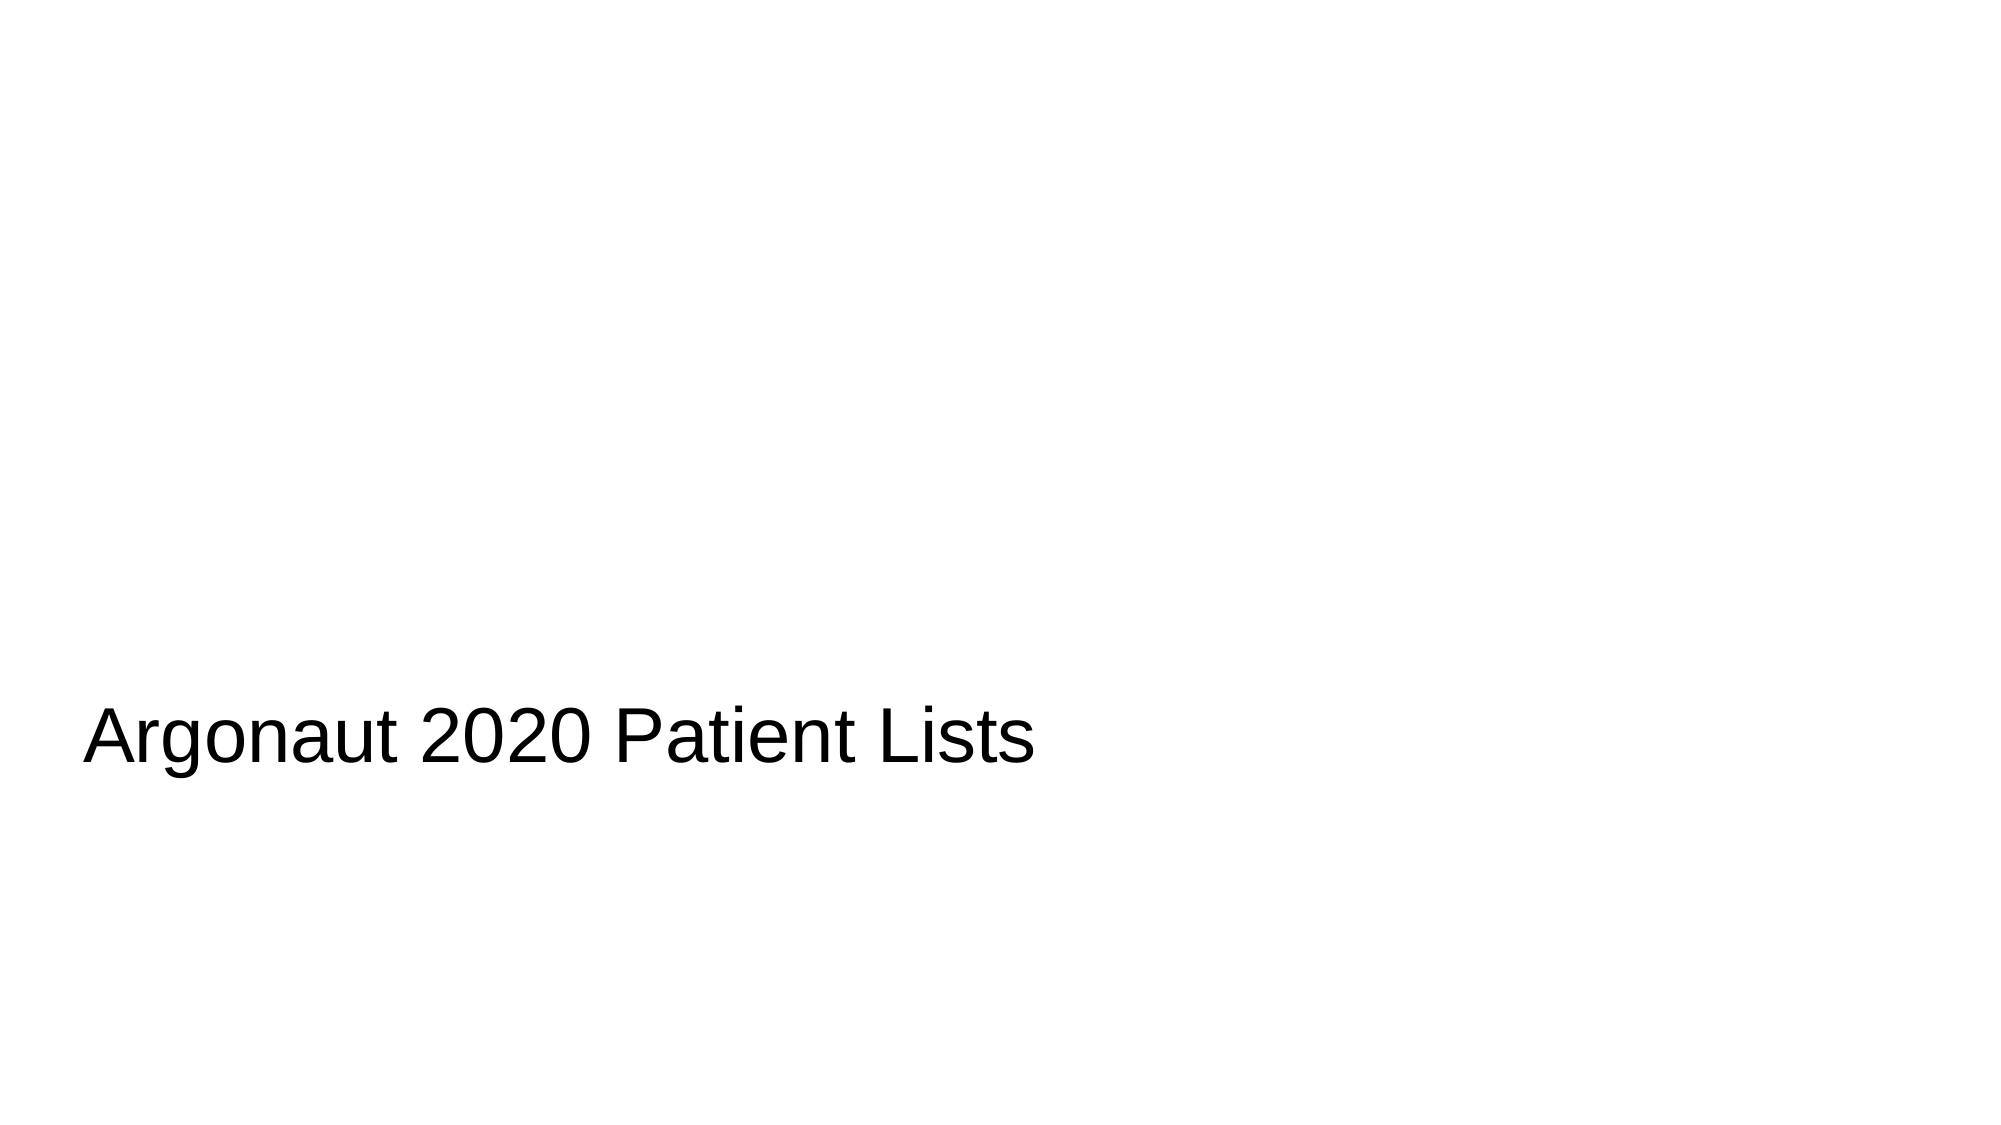

# Eric M Haas, Health eData Inc
Argonaut 2020 Patient Lists